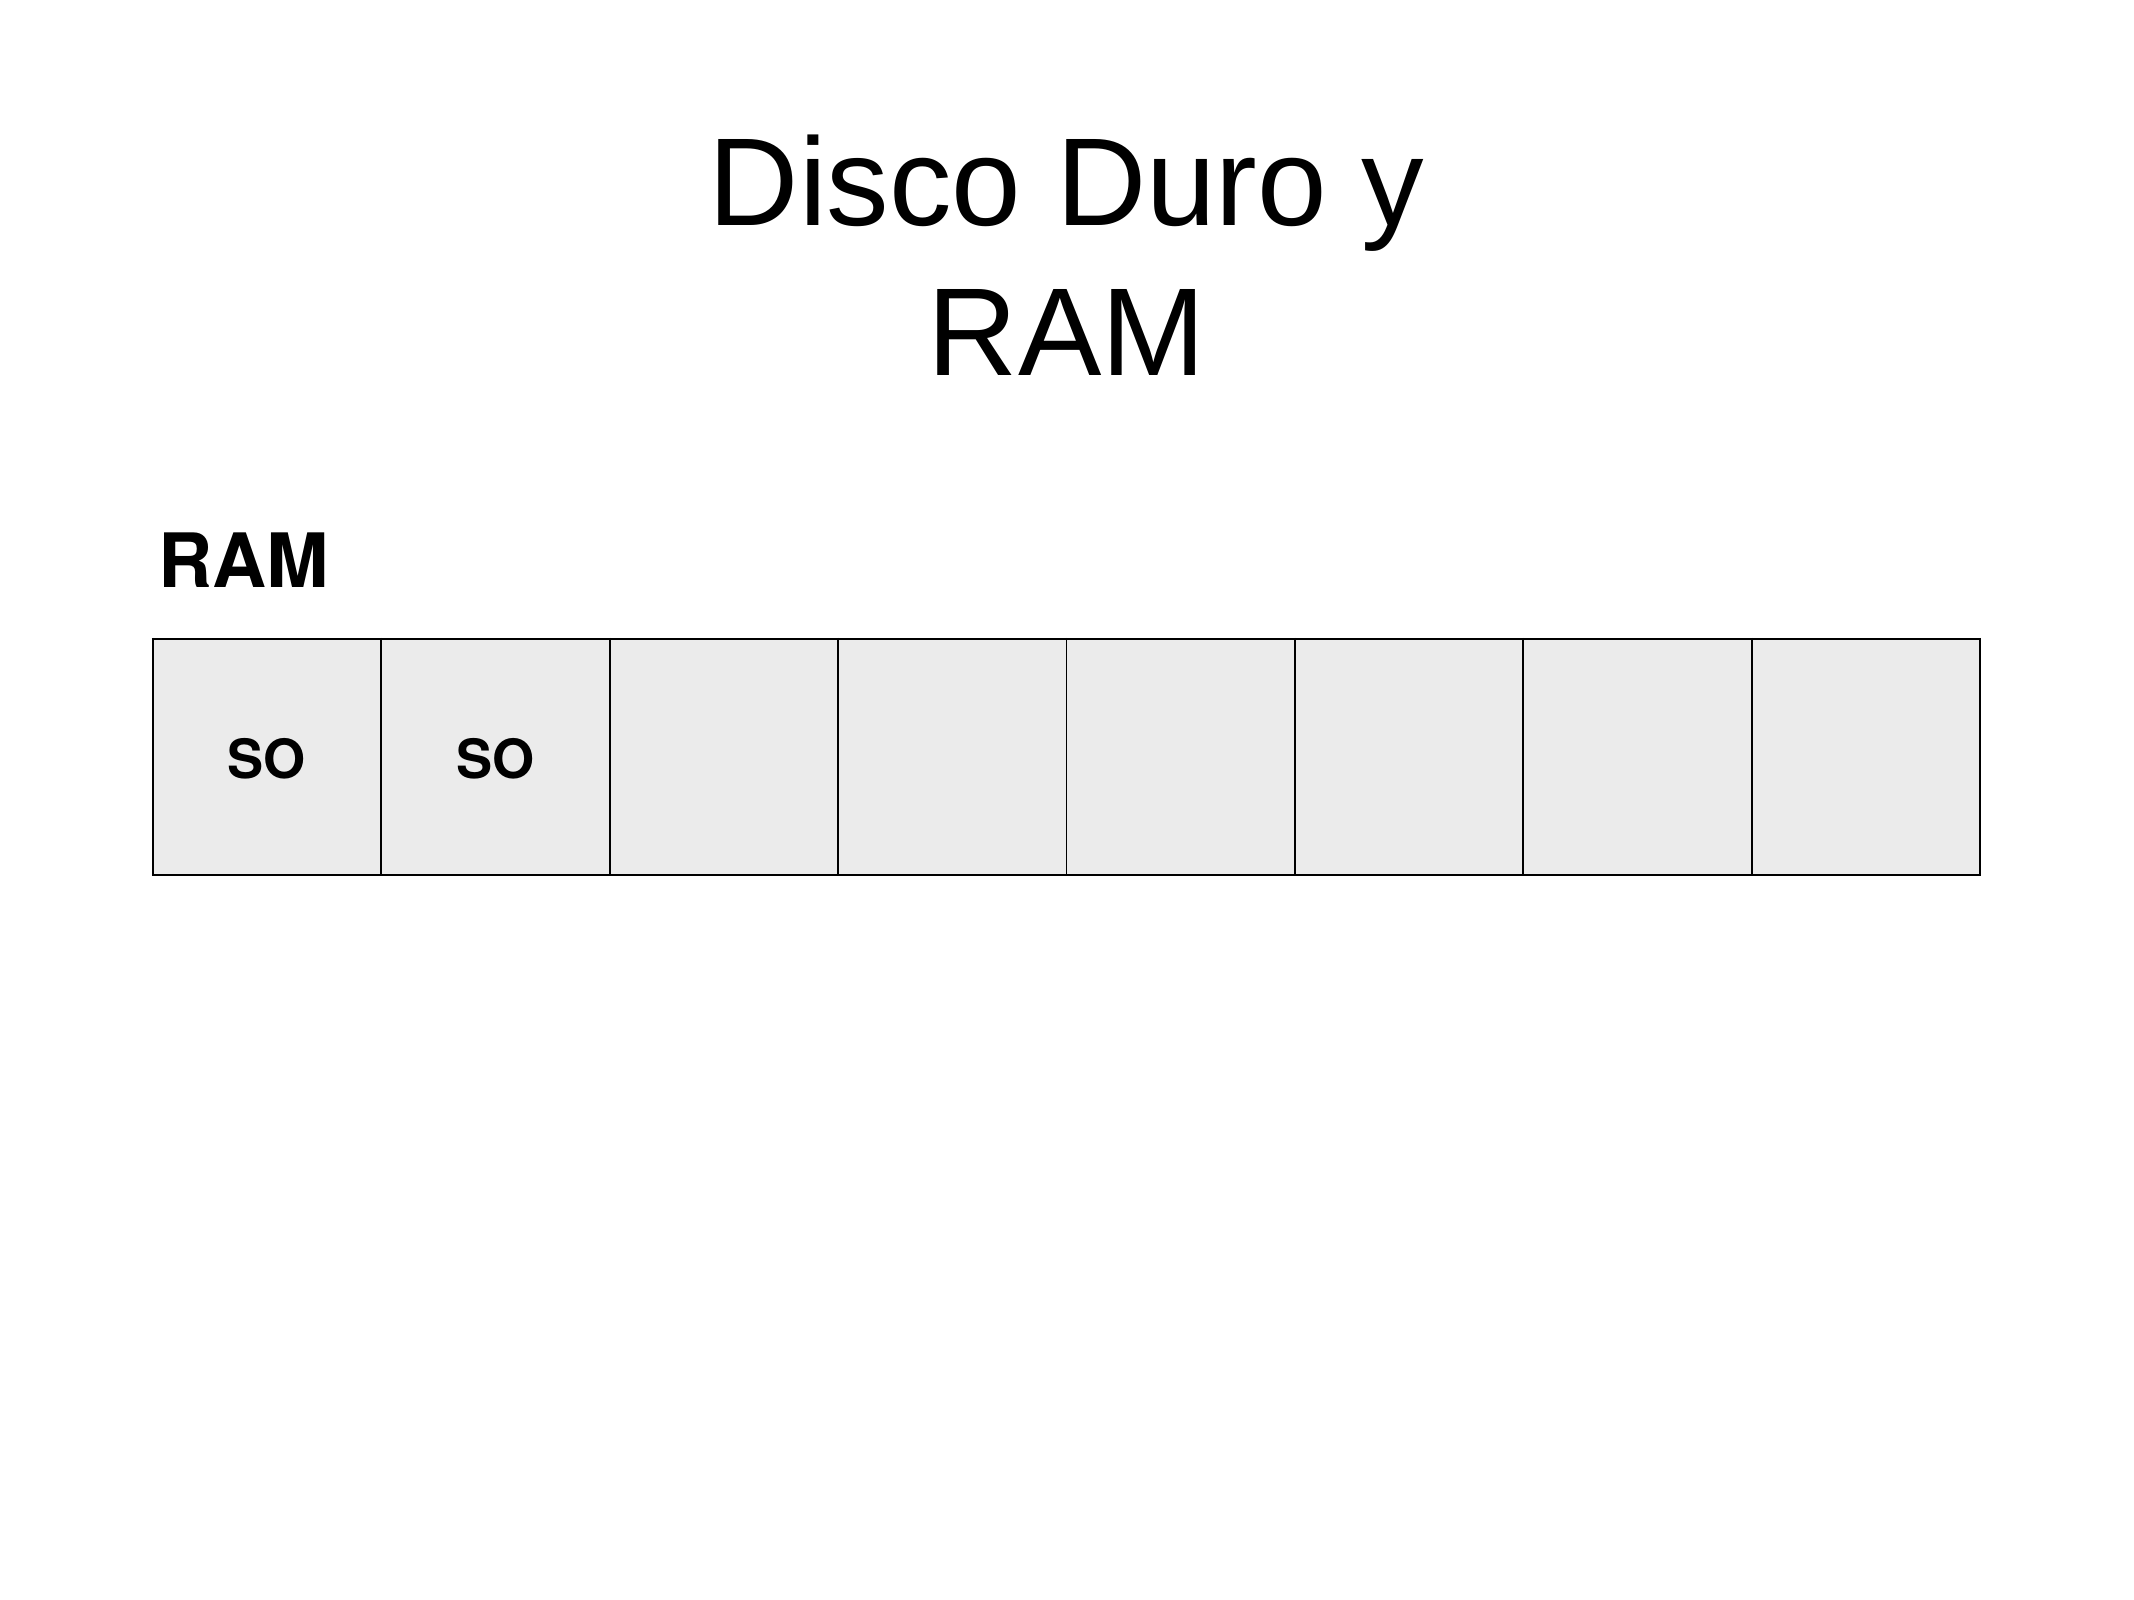

Disco Duro y RAM
RAM
| SO | SO |  |  |  |  |  |  |
| --- | --- | --- | --- | --- | --- | --- | --- |